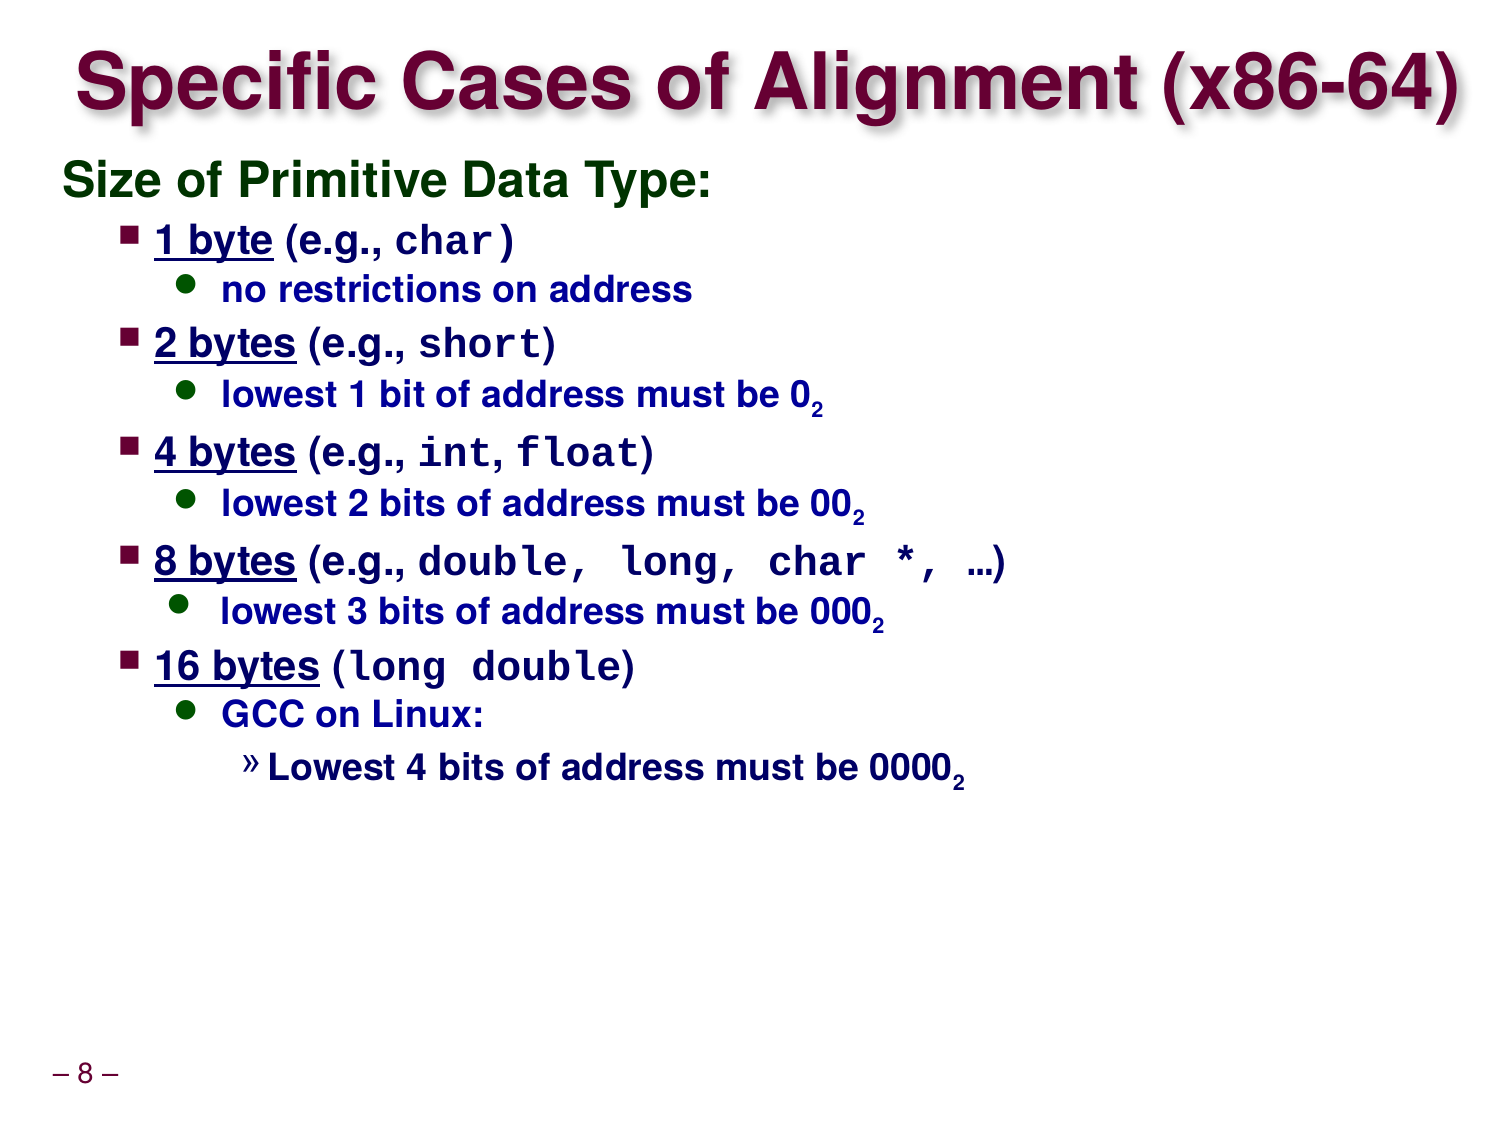

# Specific Cases of Alignment (x86-64)
Size of Primitive Data Type:
1 byte (e.g., char)
no restrictions on address
2 bytes (e.g., short)
lowest 1 bit of address must be 02
4 bytes (e.g., int, float)
lowest 2 bits of address must be 002
8 bytes (e.g., double, long, char *, …)
  lowest 3 bits of address must be 0002
16 bytes (long double)
GCC on Linux:
Lowest 4 bits of address must be 00002